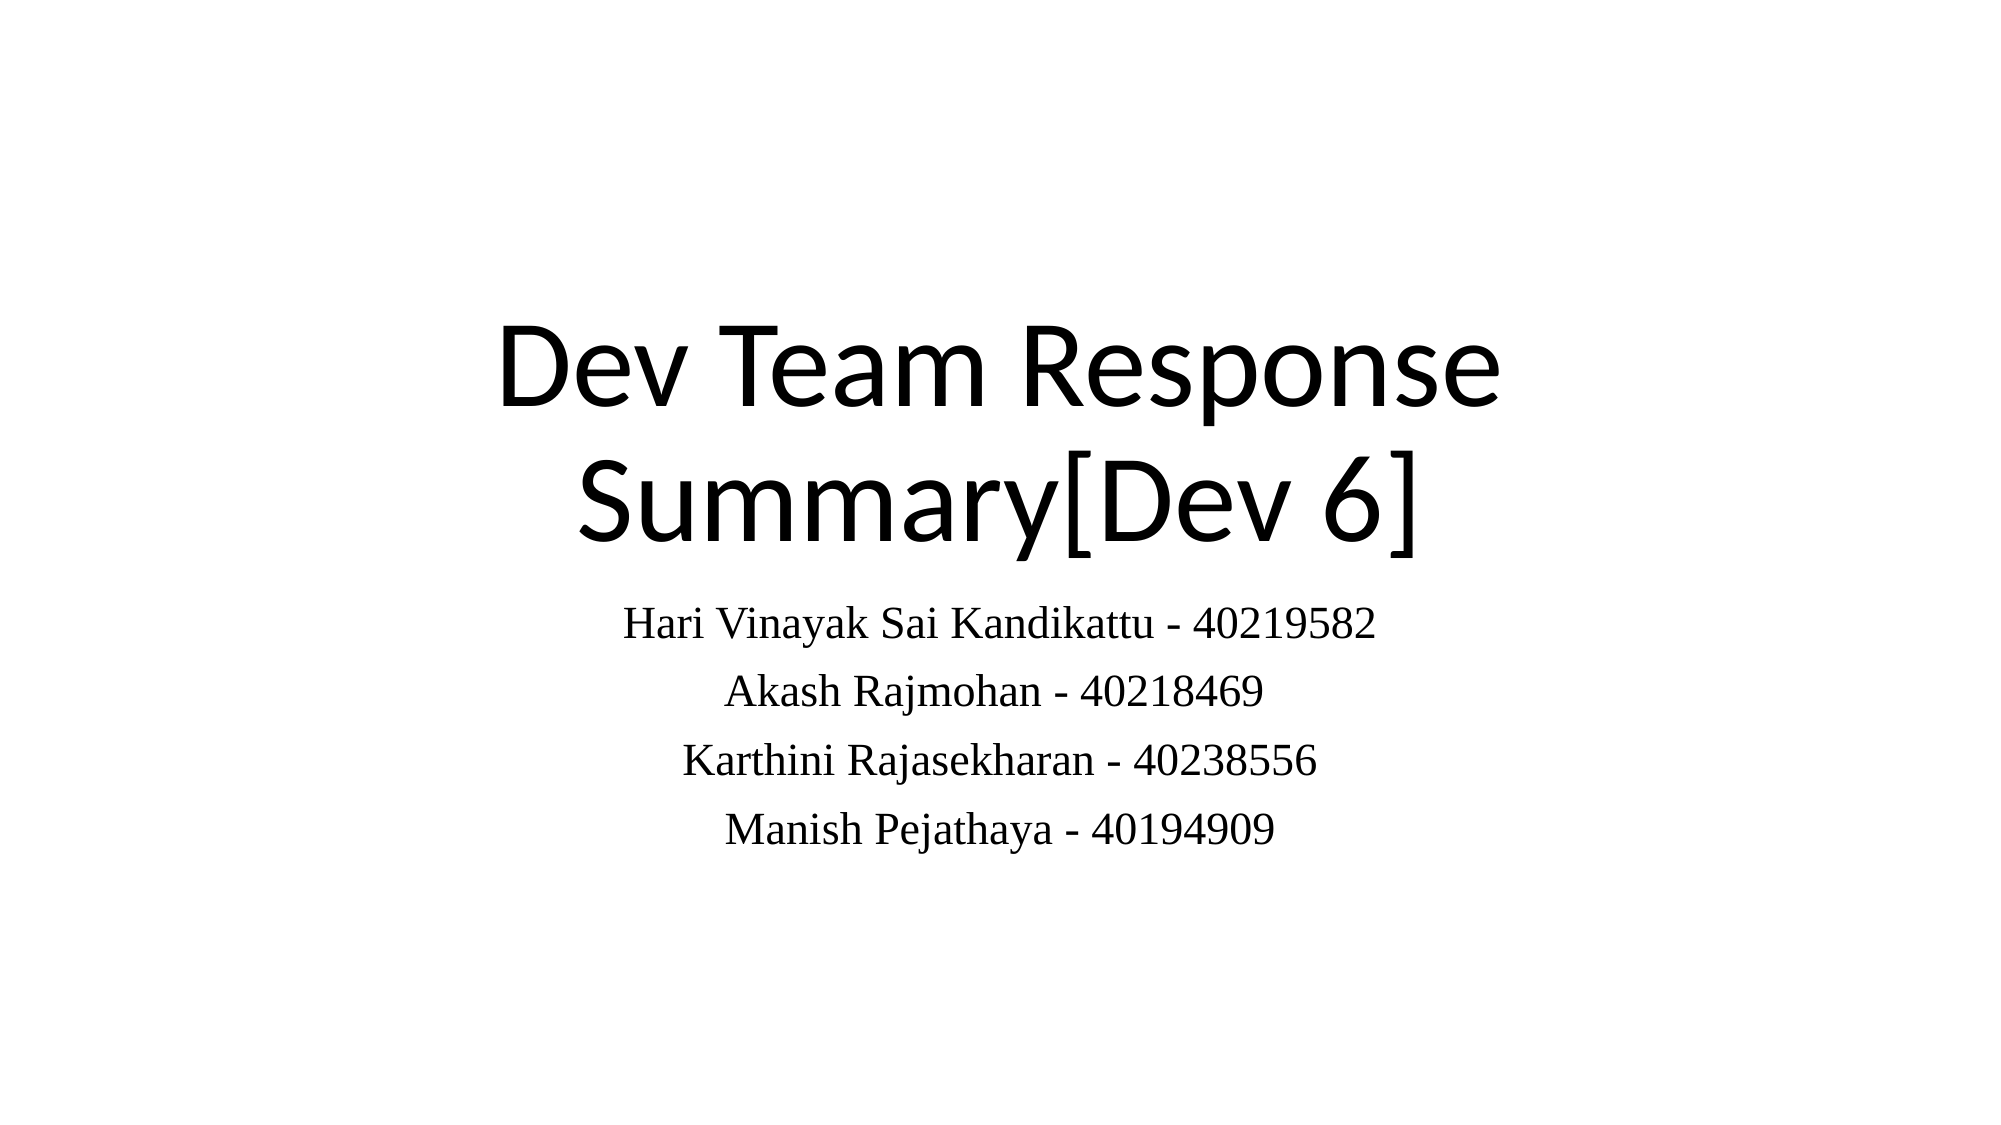

# Dev Team Response Summary[Dev 6]
Hari Vinayak Sai Kandikattu - 40219582
Akash Rajmohan - 40218469
Karthini Rajasekharan - 40238556
Manish Pejathaya - 40194909